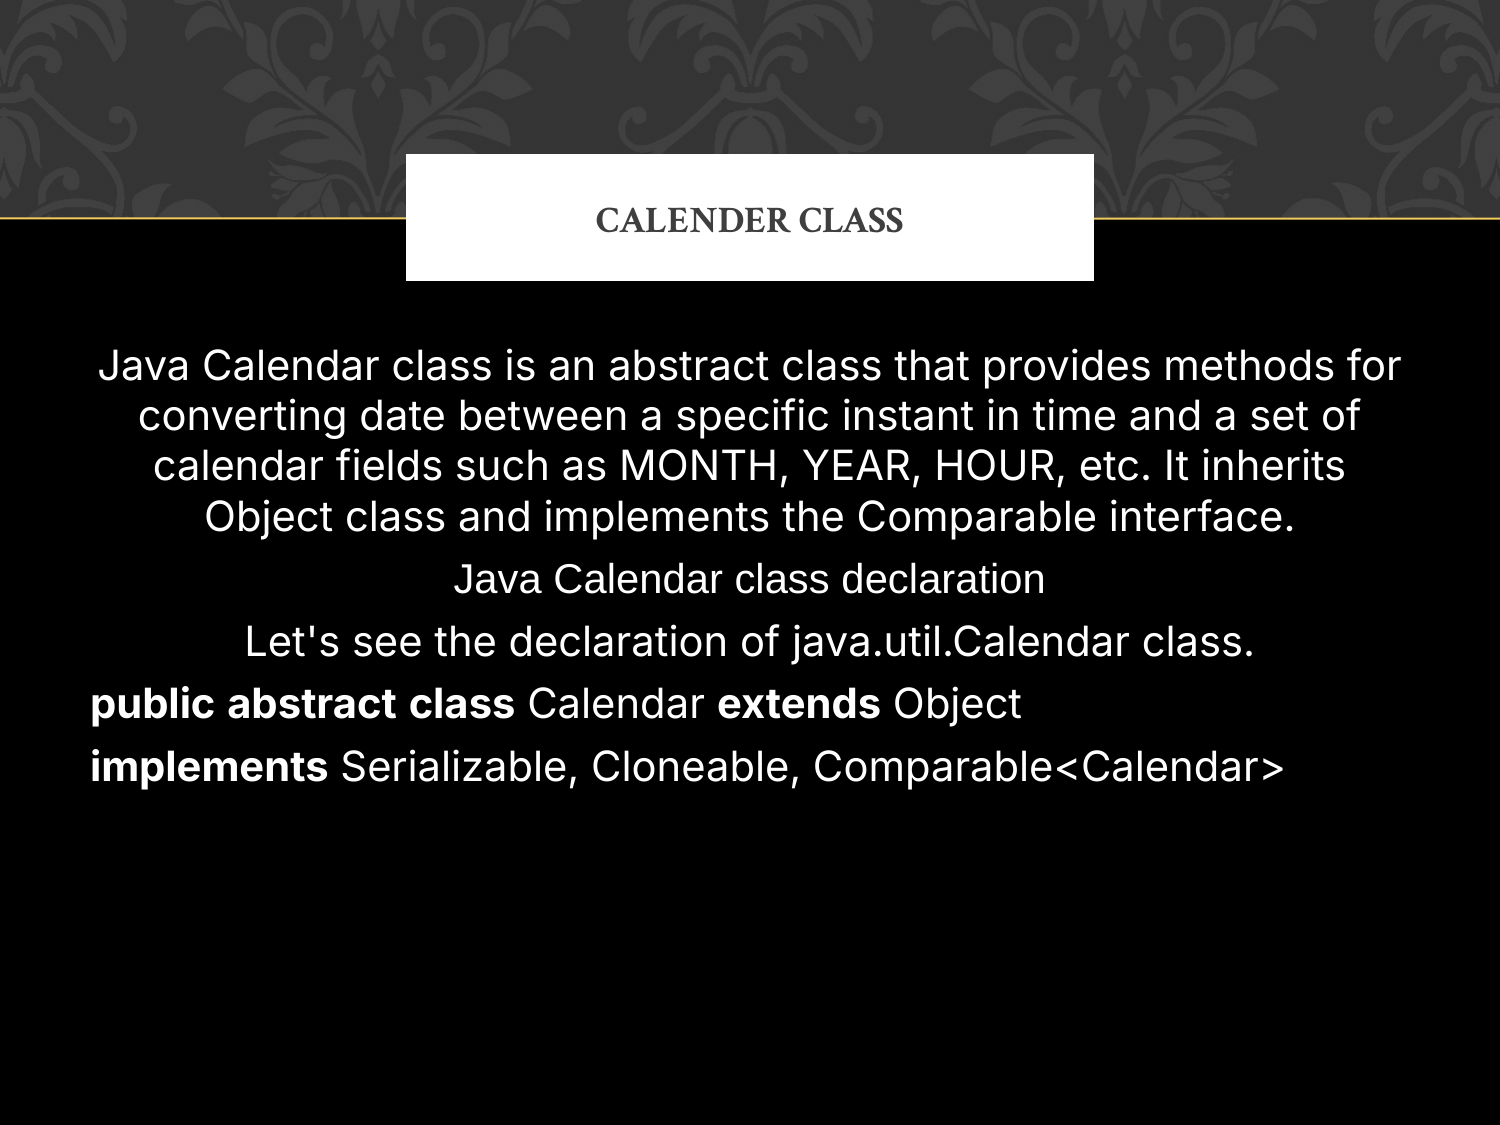

# CALENDER CLASS
Java Calendar class is an abstract class that provides methods for converting date between a specific instant in time and a set of calendar fields such as MONTH, YEAR, HOUR, etc. It inherits Object class and implements the Comparable interface.
Java Calendar class declaration
Let's see the declaration of java.util.Calendar class.
public abstract class Calendar extends Object
implements Serializable, Cloneable, Comparable<Calendar>